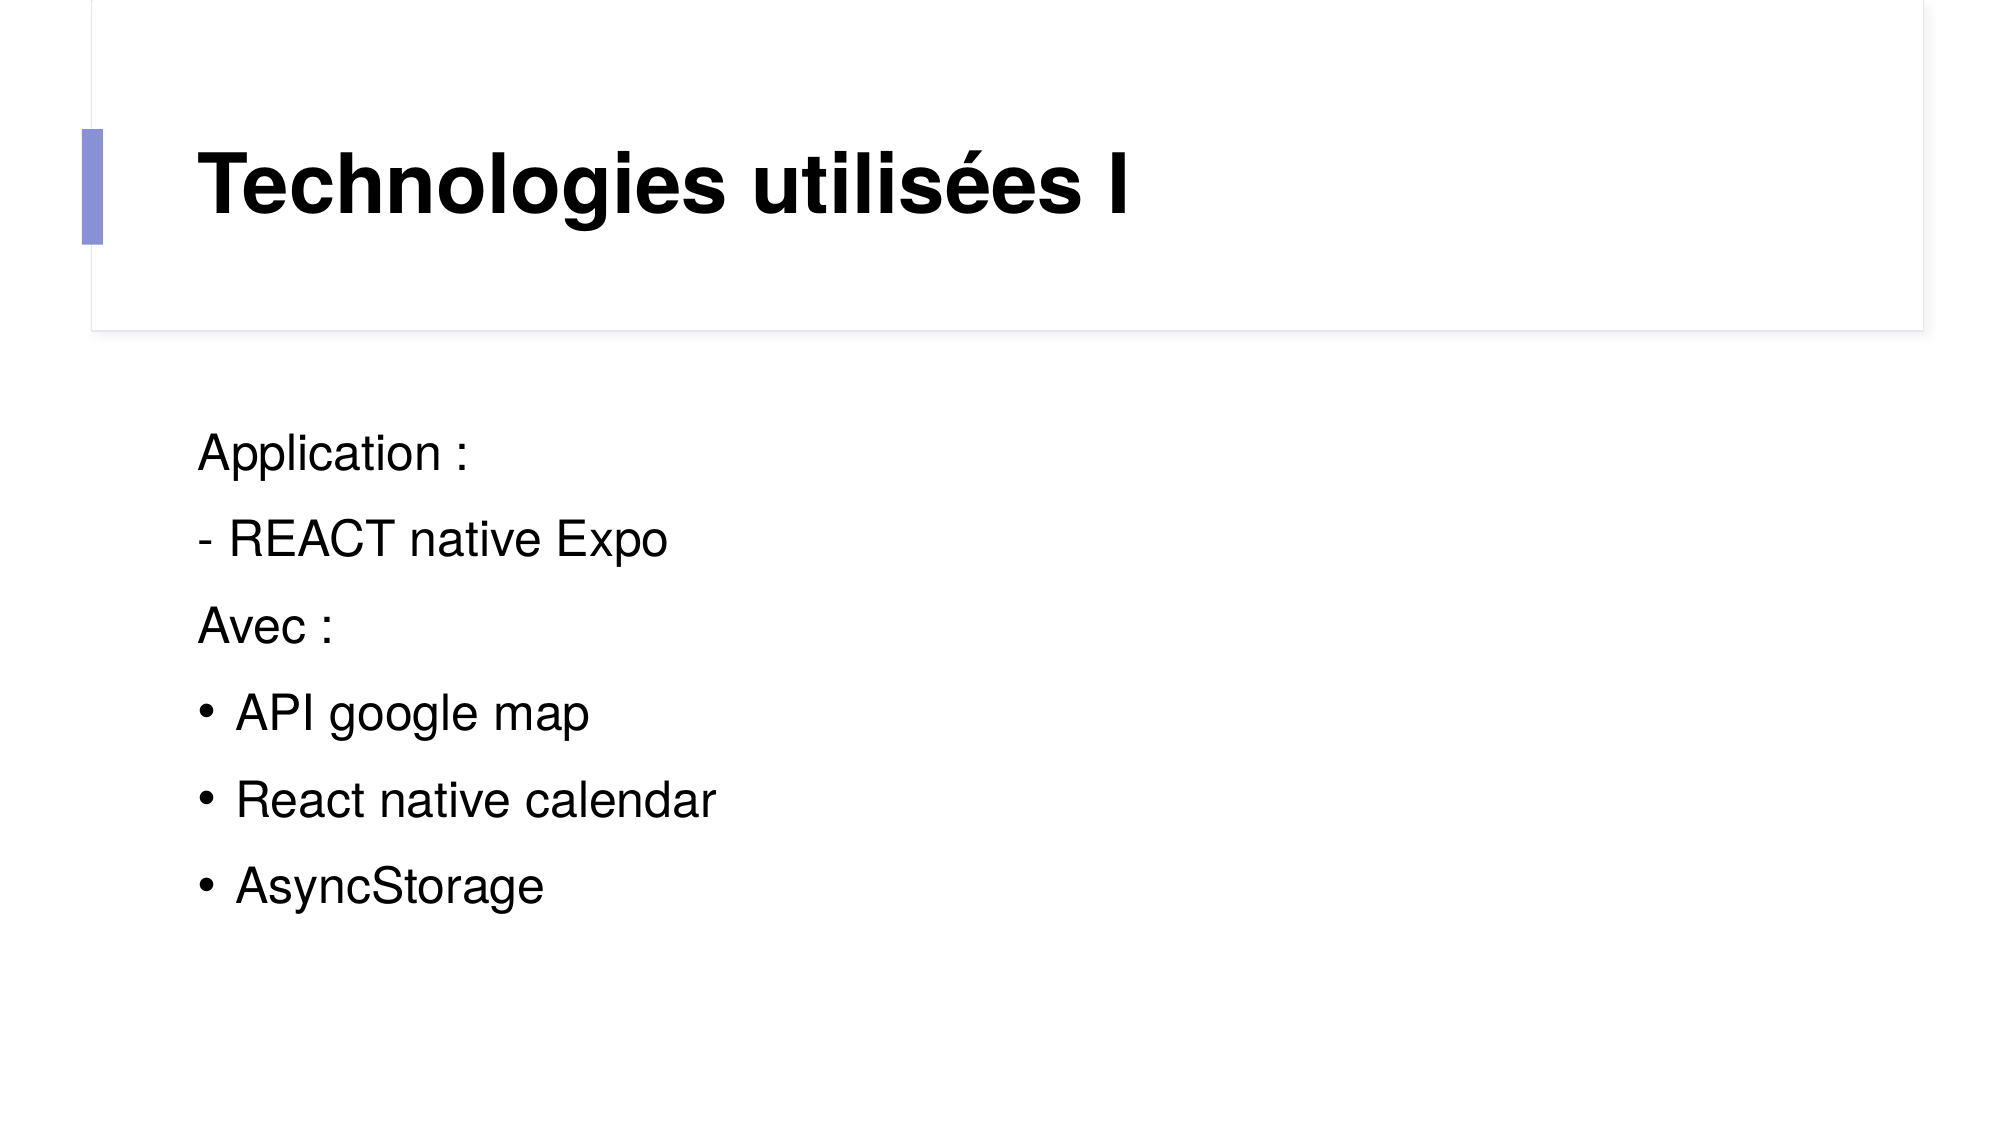

# Technologies utilisées I
Application :
- REACT native Expo
Avec :
API google map
React native calendar
AsyncStorage